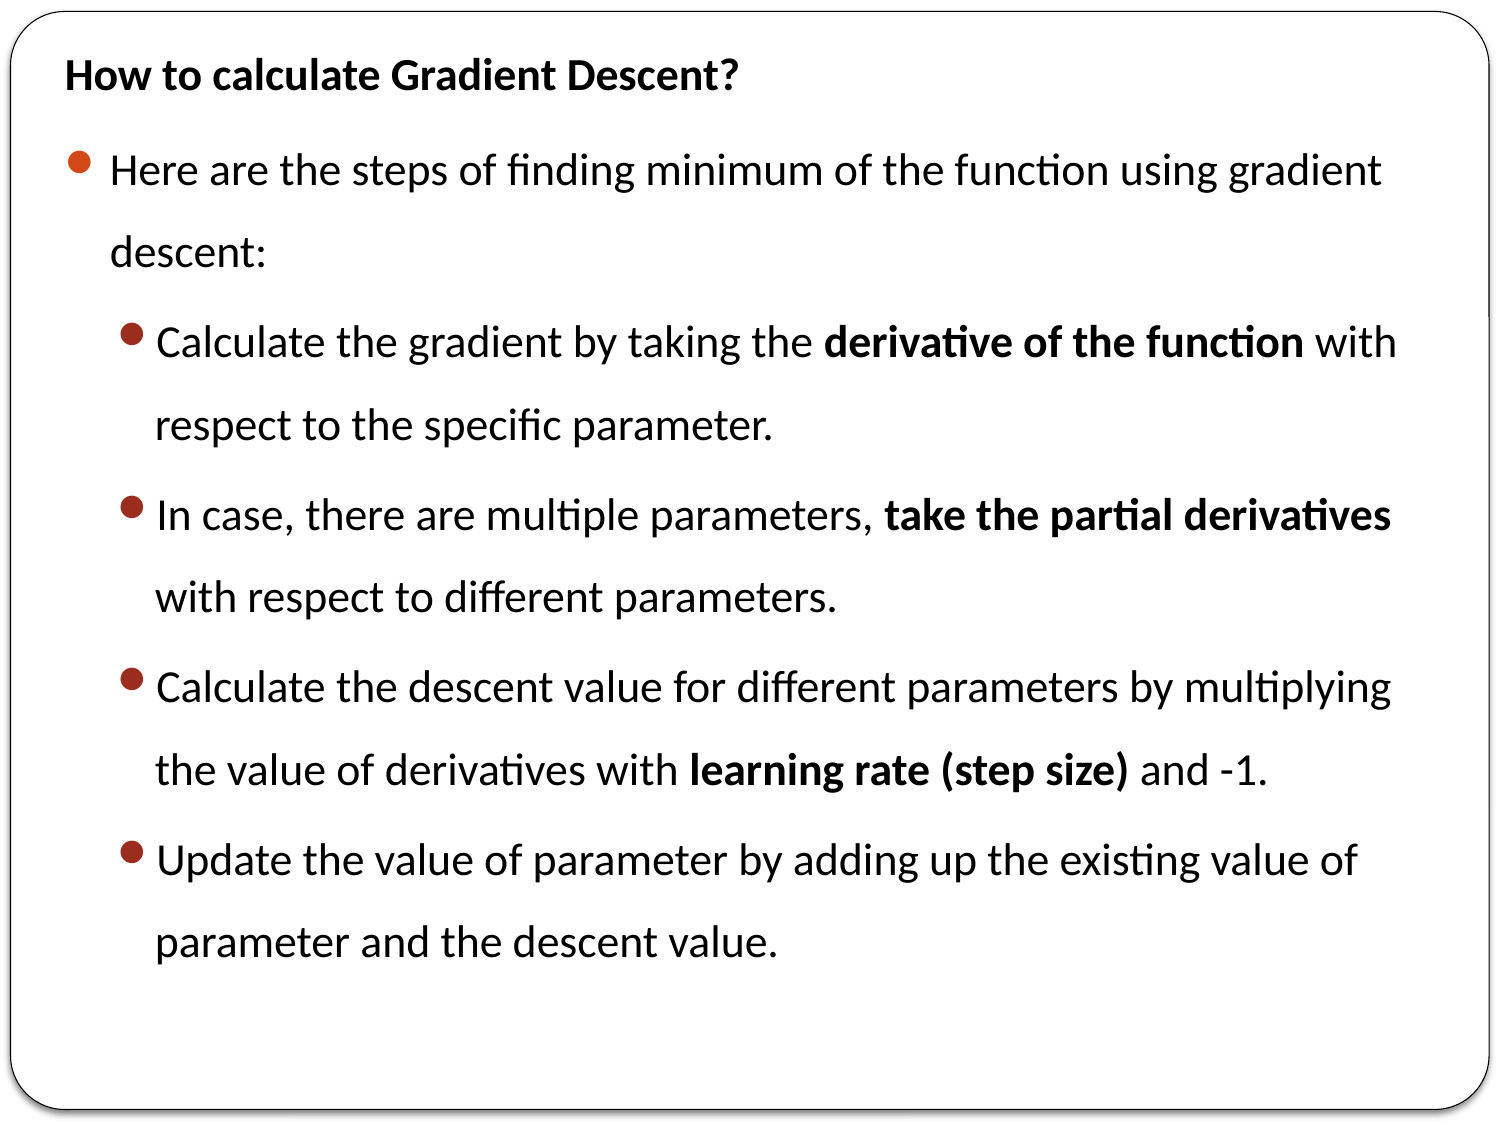

How to calculate Gradient Descent?
Here are the steps of finding minimum of the function using gradient descent:
Calculate the gradient by taking the derivative of the function with respect to the specific parameter.
In case, there are multiple parameters, take the partial derivatives with respect to different parameters.
Calculate the descent value for different parameters by multiplying the value of derivatives with learning rate (step size) and -1.
Update the value of parameter by adding up the existing value of parameter and the descent value.